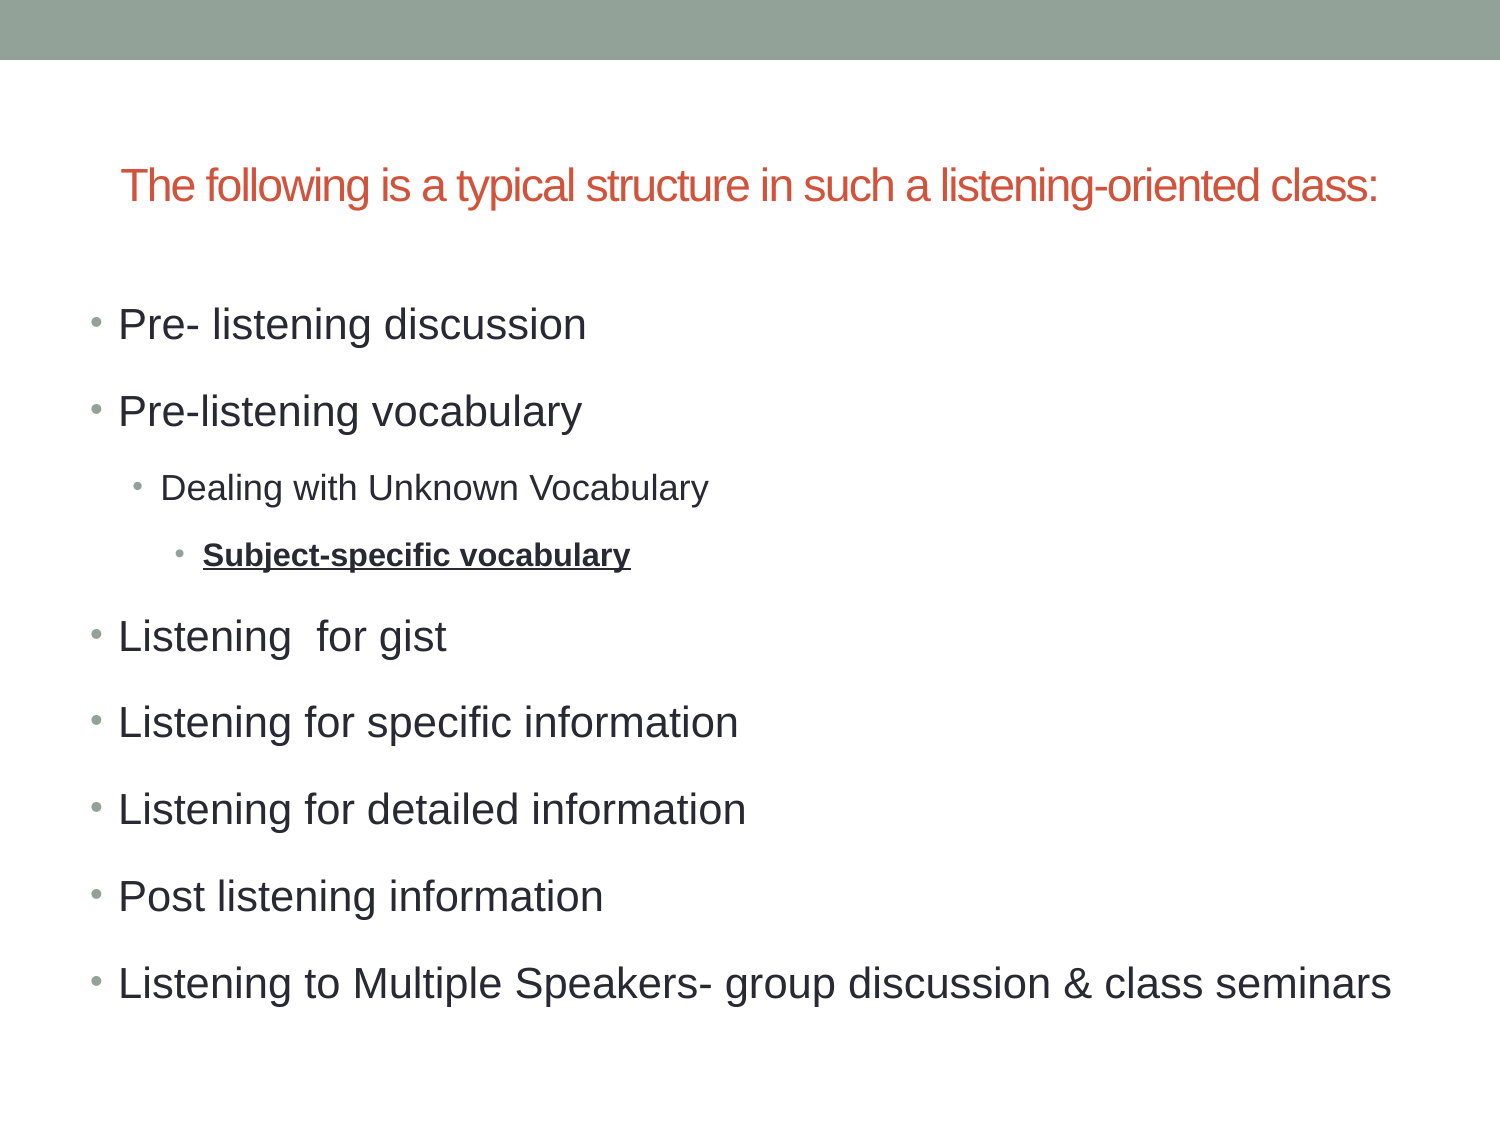

# The following is a typical structure in such a listening-oriented class:
Pre- listening discussion
Pre-listening vocabulary
Dealing with Unknown Vocabulary
Subject-specific vocabulary
Listening  for gist
Listening for specific information
Listening for detailed information
Post listening information
Listening to Multiple Speakers- group discussion & class seminars